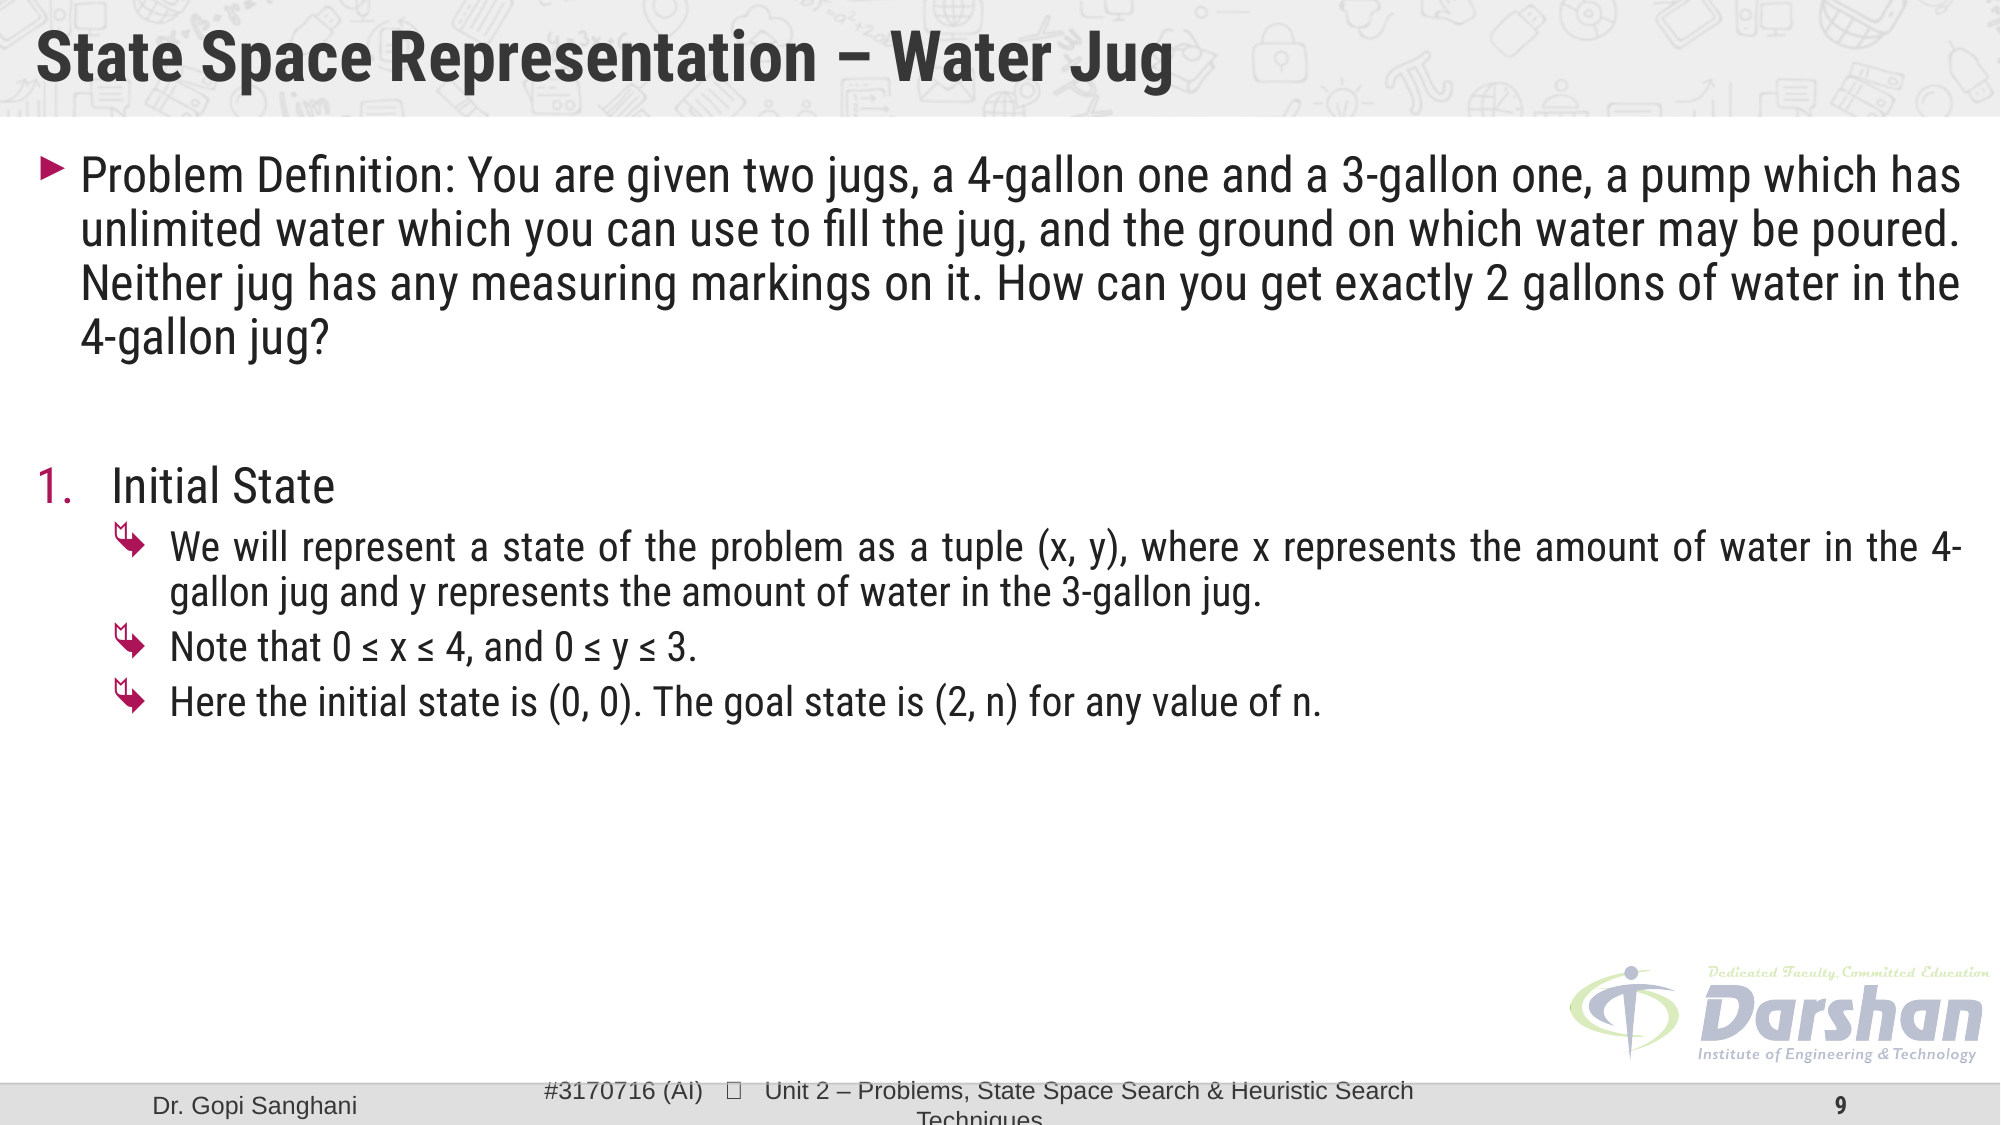

# State Space Representation – Water Jug
Problem Definition: You are given two jugs, a 4-gallon one and a 3-gallon one, a pump which has unlimited water which you can use to fill the jug, and the ground on which water may be poured. Neither jug has any measuring markings on it. How can you get exactly 2 gallons of water in the 4-gallon jug?

Initial State
We will represent a state of the problem as a tuple (x, y), where x represents the amount of water in the 4-gallon jug and y represents the amount of water in the 3-gallon jug.
Note that 0 ≤ x ≤ 4, and 0 ≤ y ≤ 3.
Here the initial state is (0, 0). The goal state is (2, n) for any value of n.